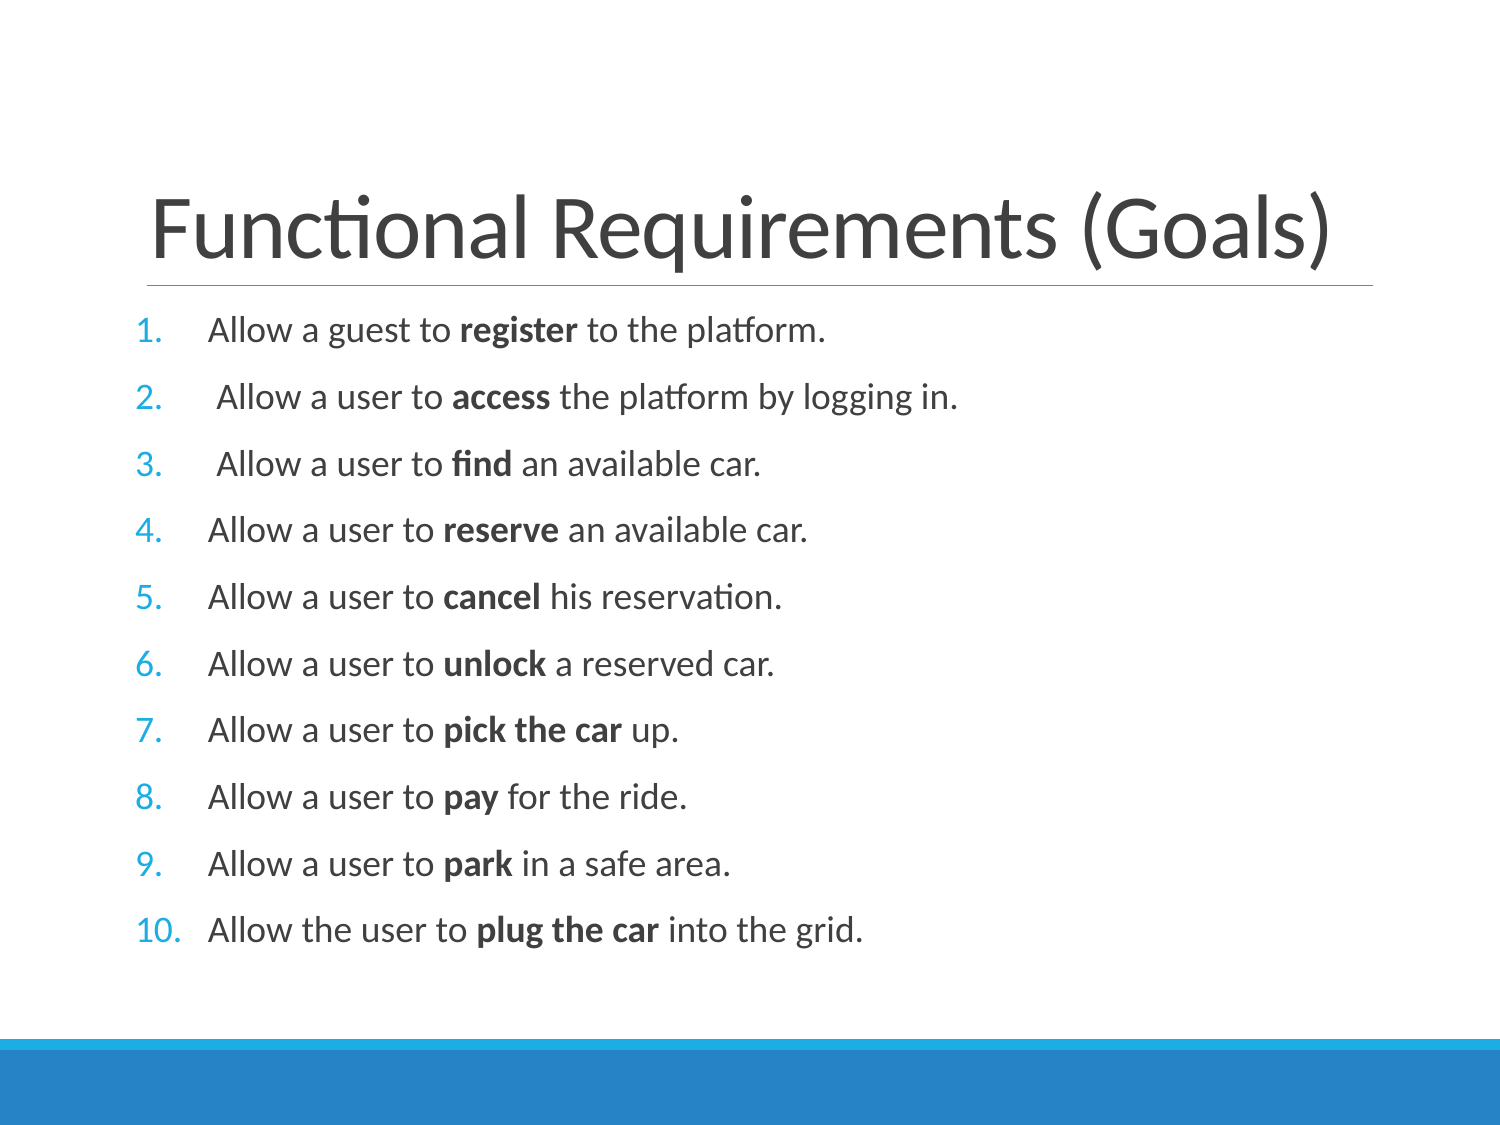

# Functional Requirements (Goals)
Allow a guest to register to the platform.
 Allow a user to access the platform by logging in.
 Allow a user to find an available car.
Allow a user to reserve an available car.
Allow a user to cancel his reservation.
Allow a user to unlock a reserved car.
Allow a user to pick the car up.
Allow a user to pay for the ride.
Allow a user to park in a safe area.
Allow the user to plug the car into the grid.